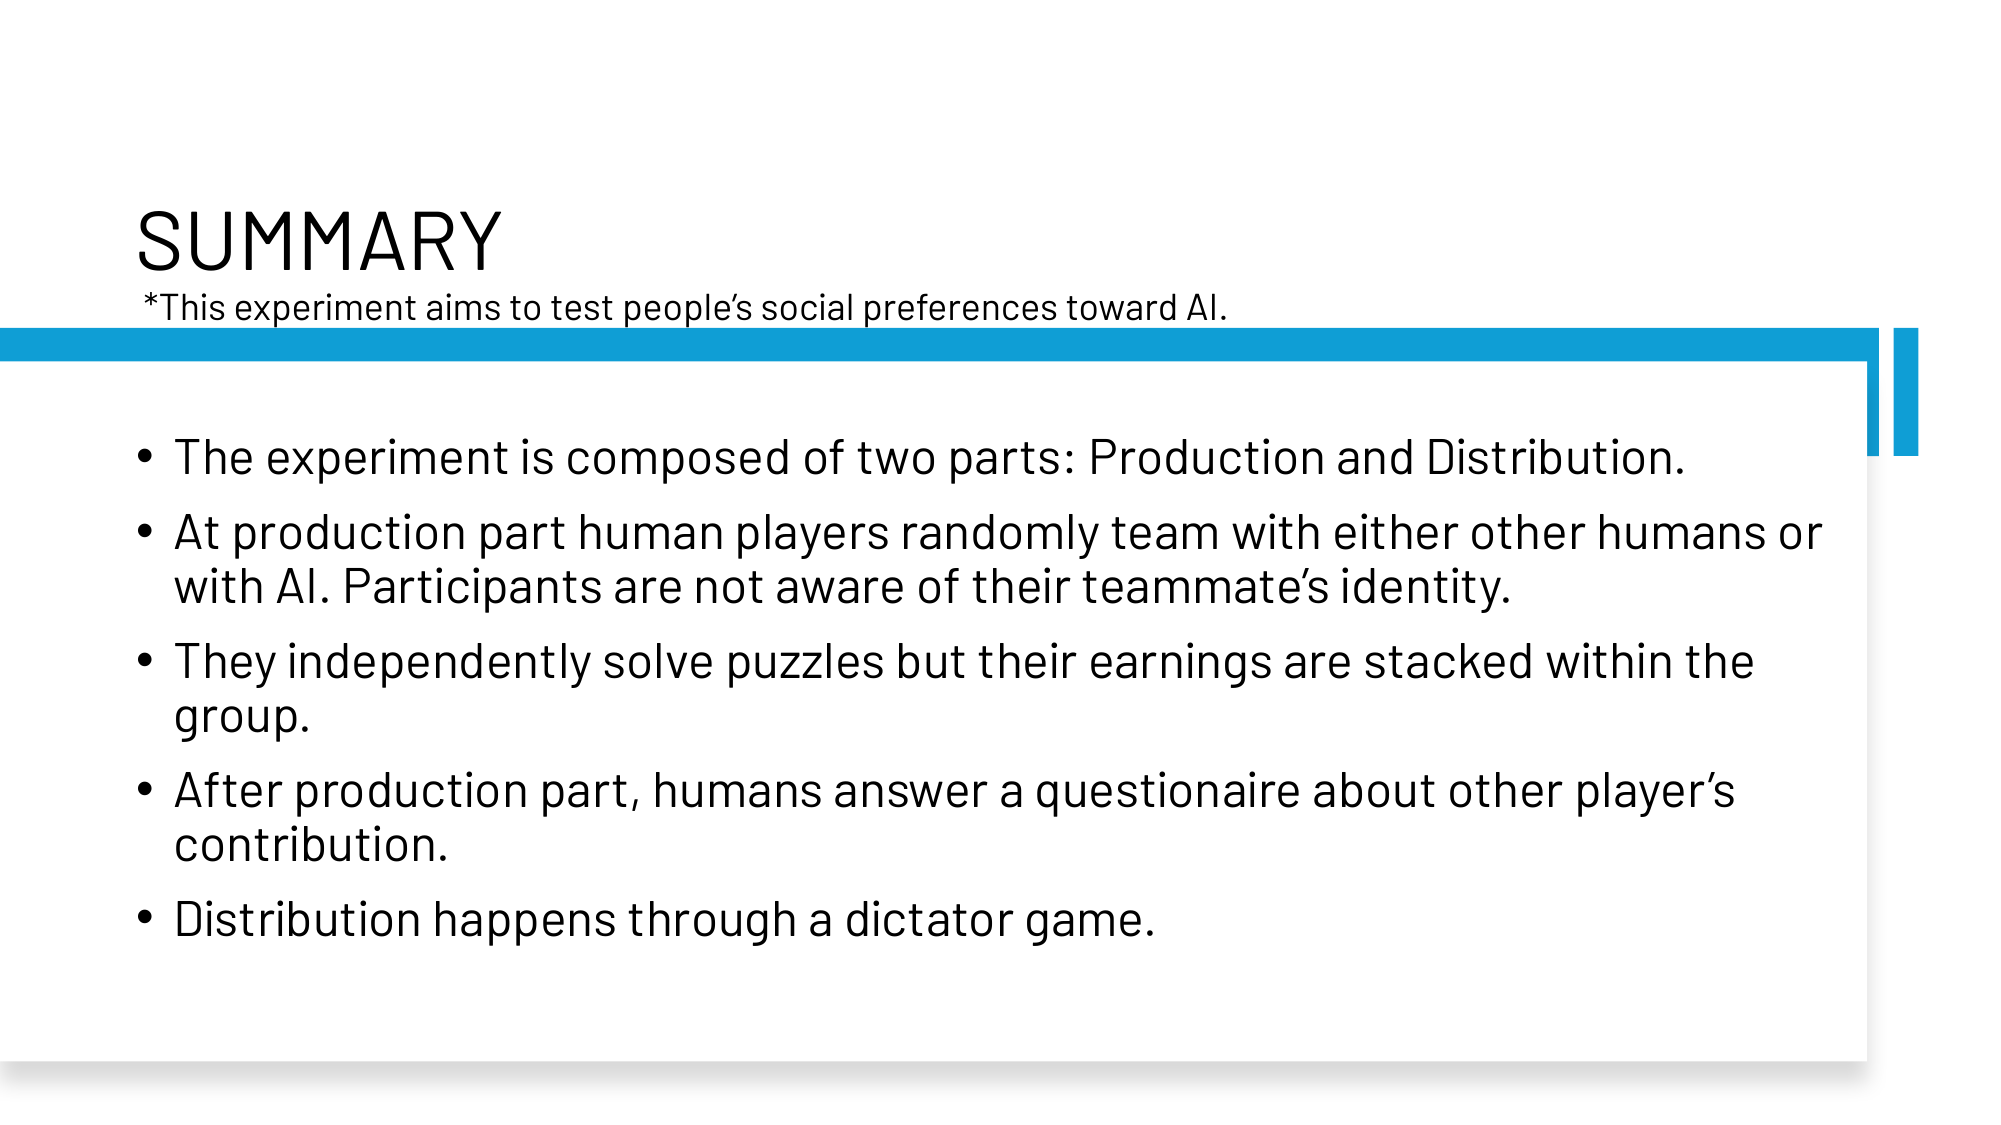

SUMMARY
*This experiment aims to test people’s social preferences toward AI.

The experiment is composed of two parts: Production and Distribution.
At production part human players randomly team with either other humans or with AI. Participants are not aware of their teammate’s identity.
They independently solve puzzles but their earnings are stacked within the group.
After production part, humans answer a questionaire about other player’s contribution.
Distribution happens through a dictator game.